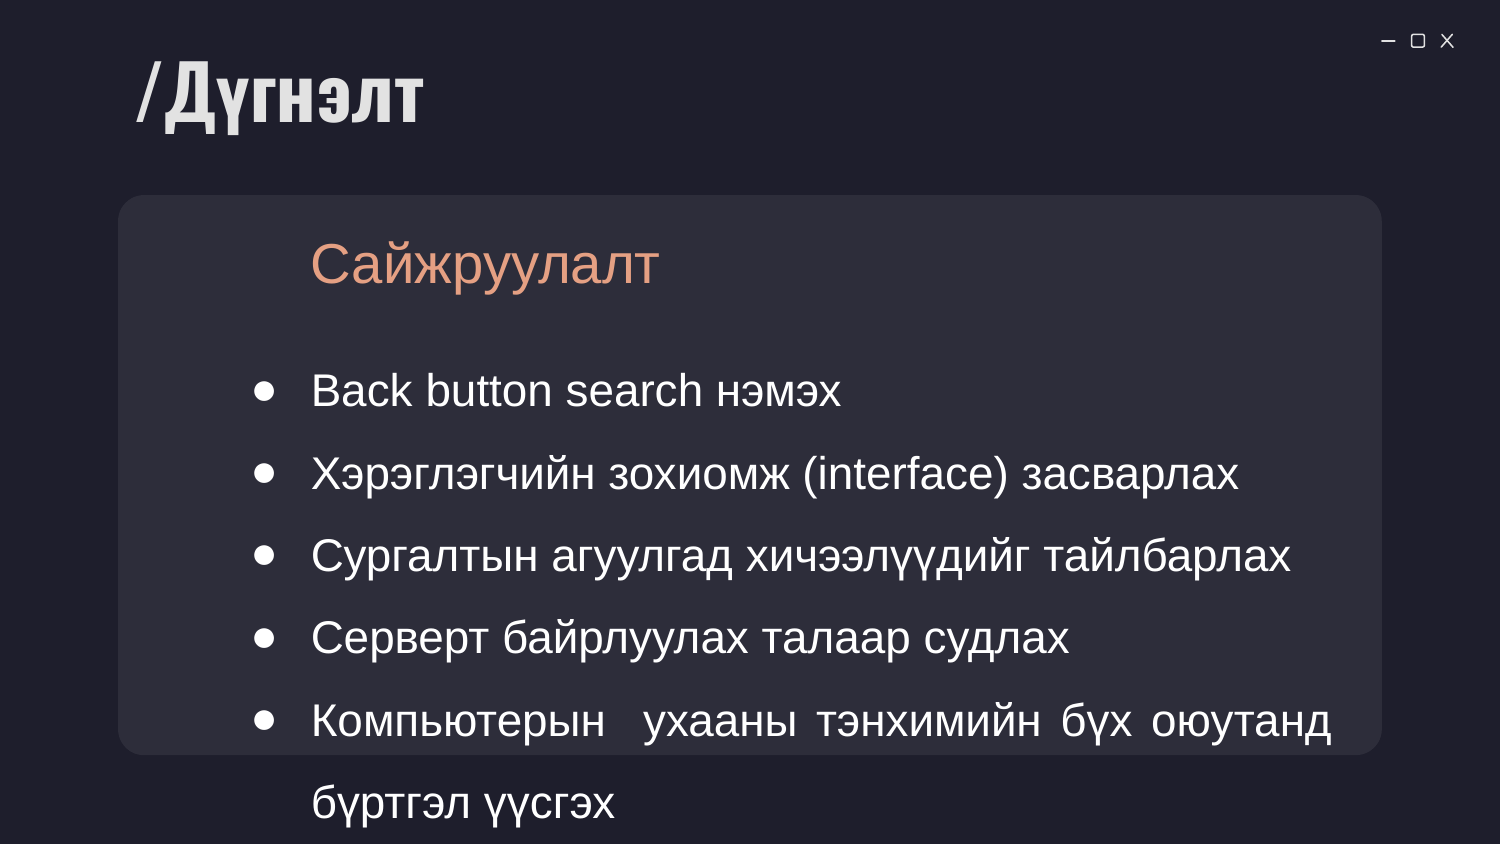

# /Дүгнэлт
Сайжруулалт
Back button search нэмэх
Хэрэглэгчийн зохиомж (interface) засварлах
Сургалтын агуулгад хичээлүүдийг тайлбарлах
Серверт байрлуулах талаар судлах
Компьютерын  ухааны тэнхимийн бүх оюутанд бүртгэл үүсгэх